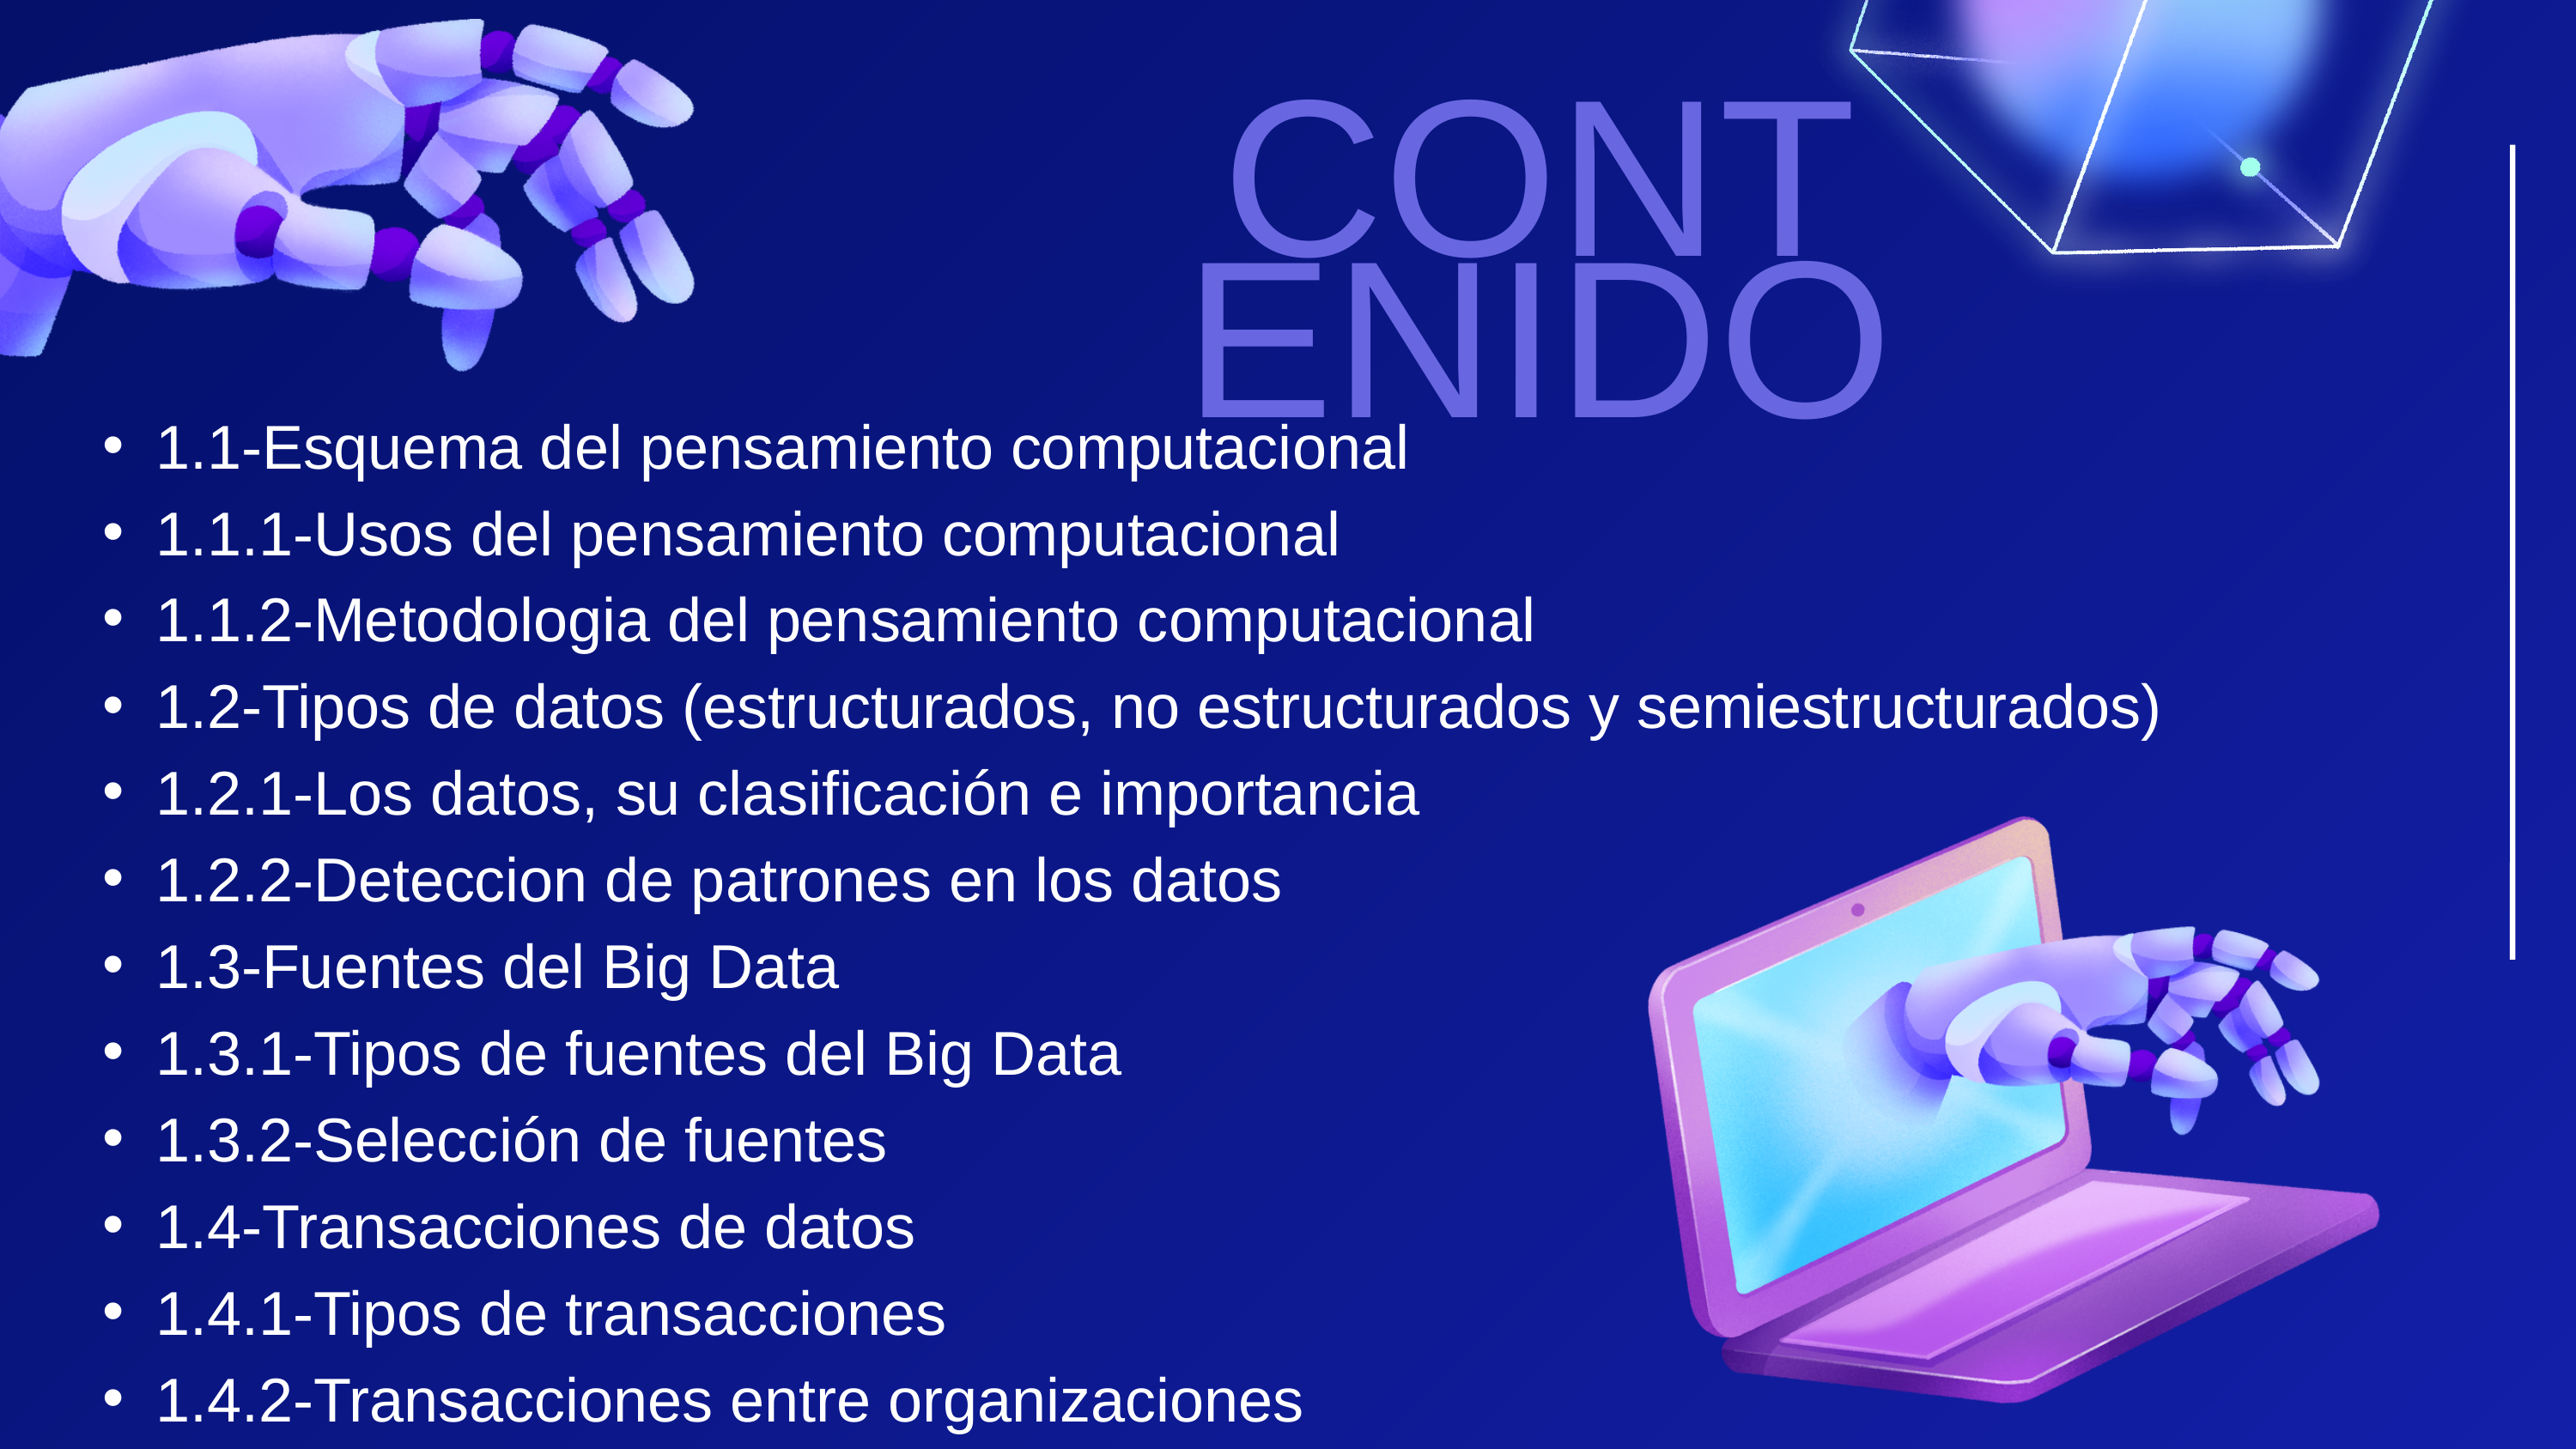

CONTENIDO

1.1-Esquema del pensamiento computacional
1.1.1-Usos del pensamiento computacional
1.1.2-Metodologia del pensamiento computacional
1.2-Tipos de datos (estructurados, no estructurados y semiestructurados)
1.2.1-Los datos, su clasificación e importancia
1.2.2-Deteccion de patrones en los datos
1.3-Fuentes del Big Data
1.3.1-Tipos de fuentes del Big Data
1.3.2-Selección de fuentes
1.4-Transacciones de datos
1.4.1-Tipos de transacciones
1.4.2-Transacciones entre organizaciones